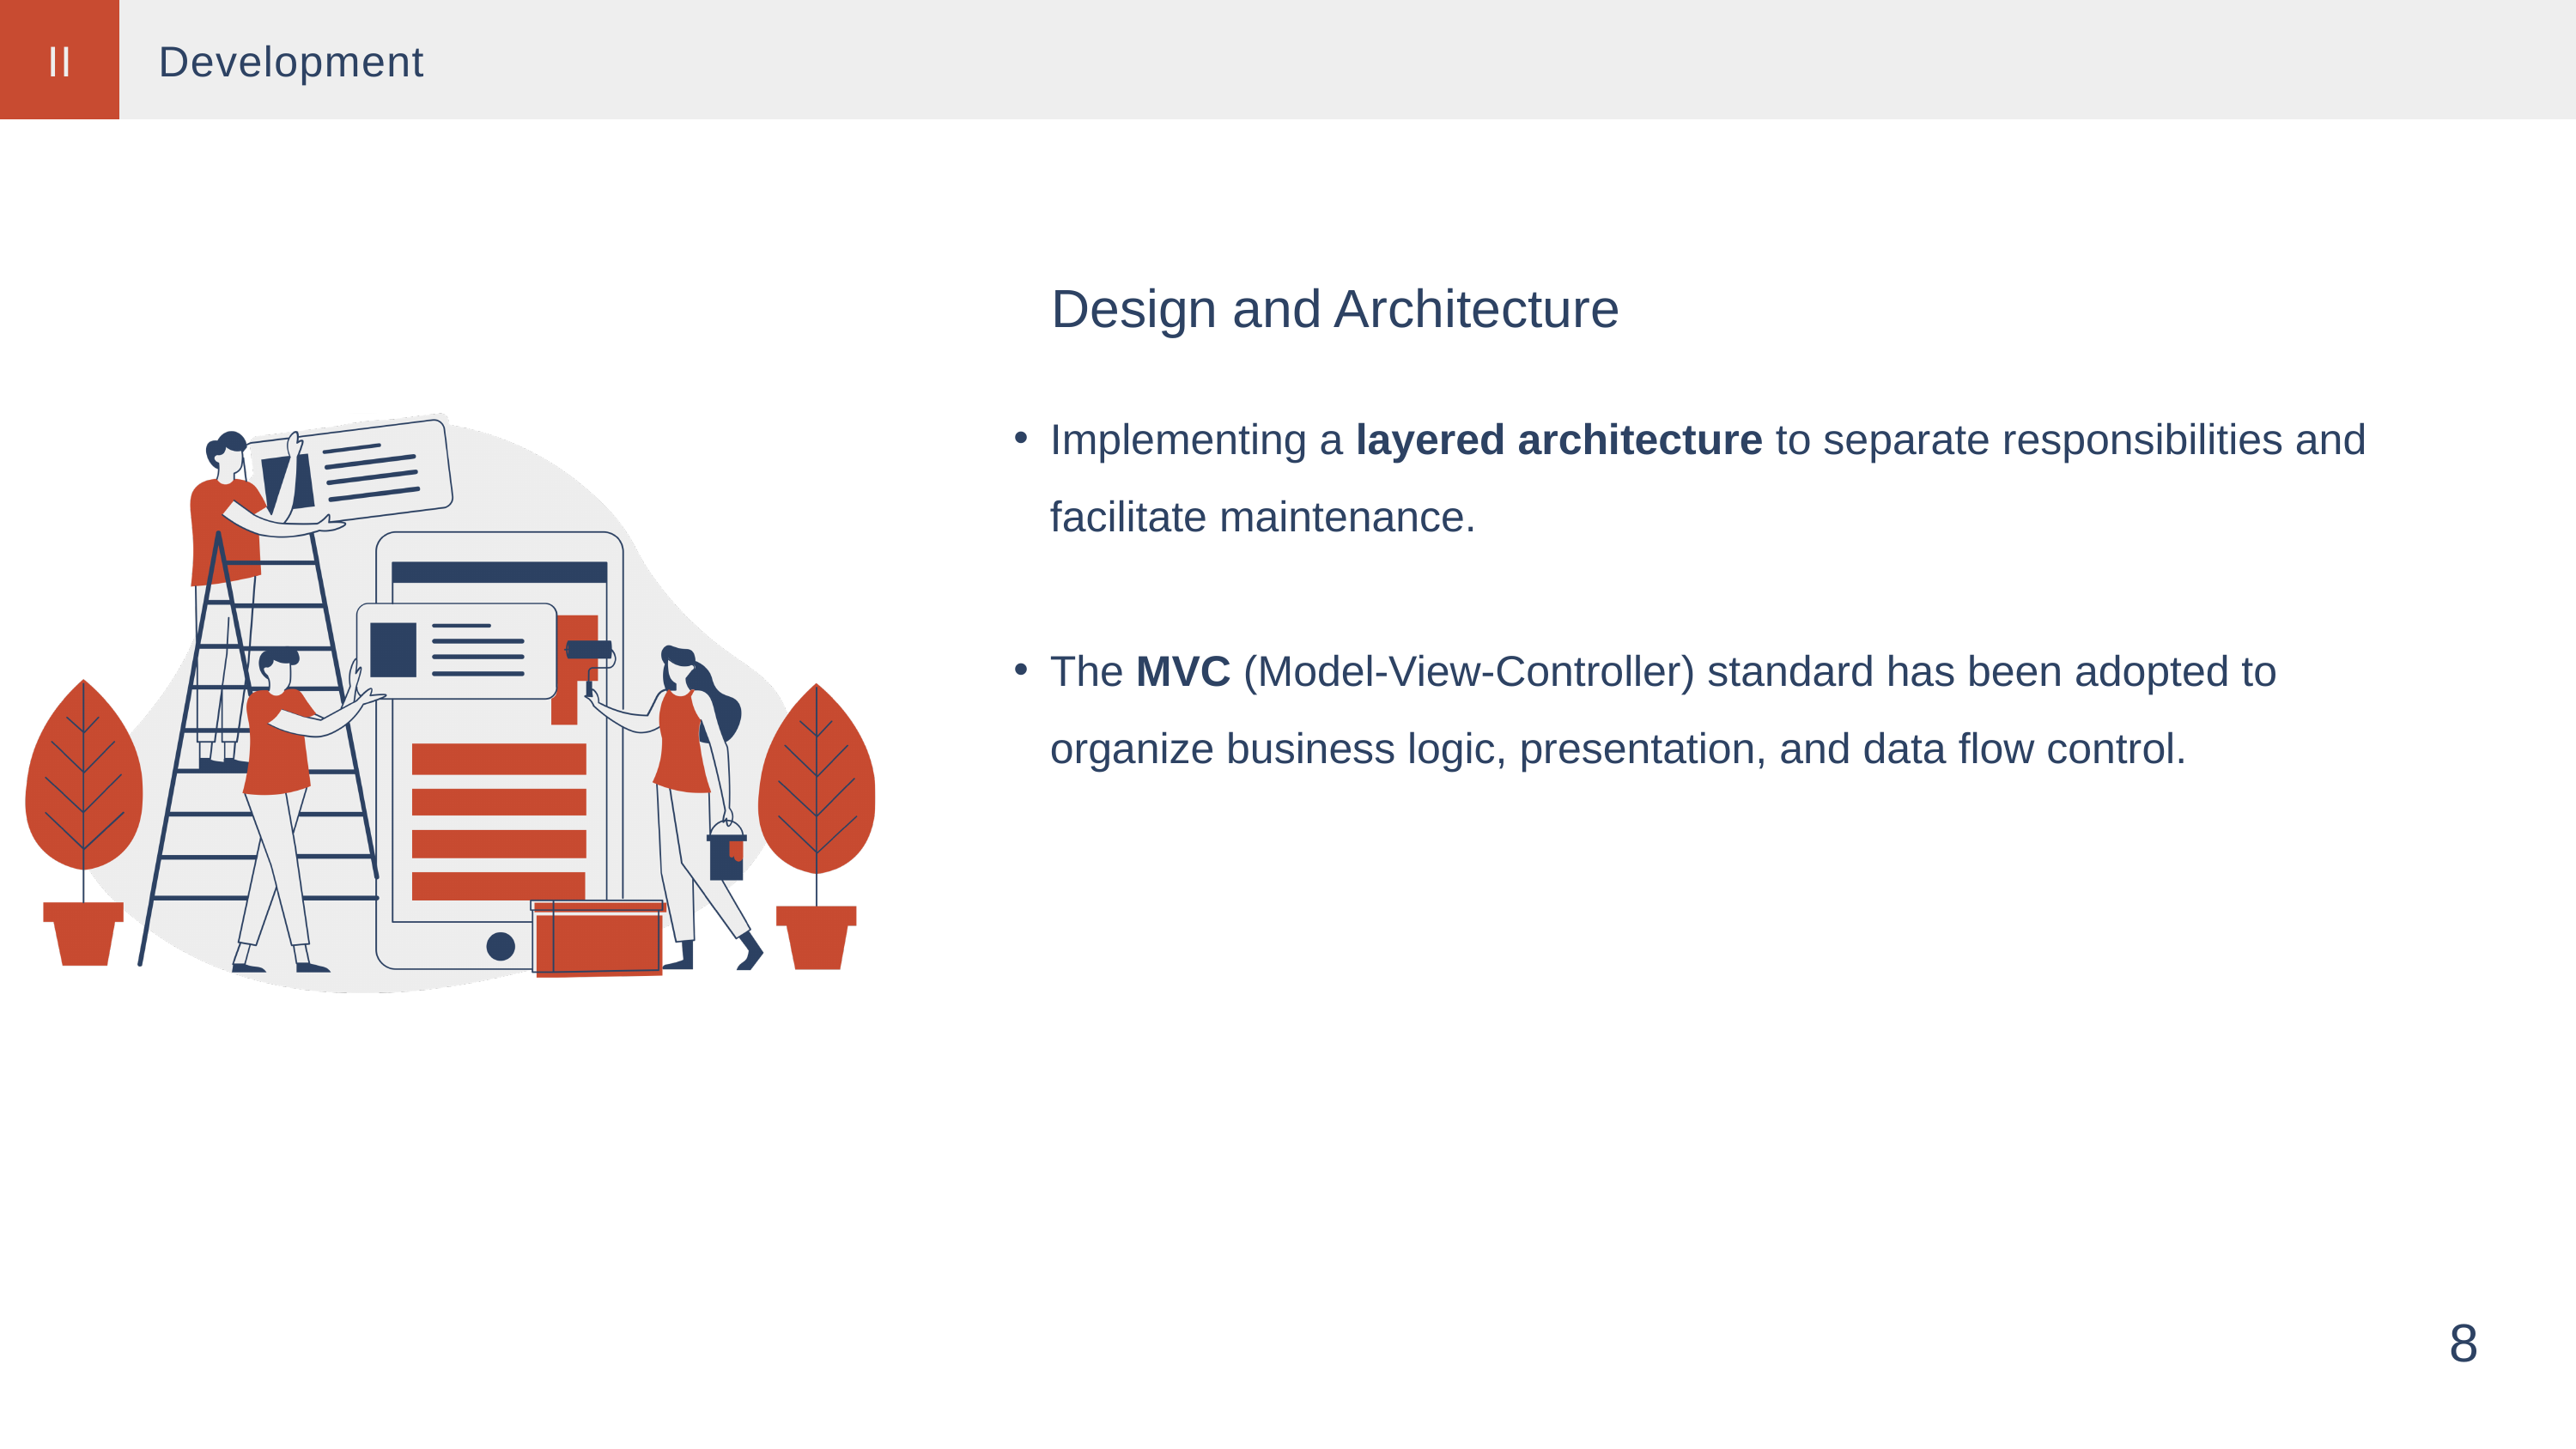

II
Development
Design and Architecture
Implementing a layered architecture to separate responsibilities and facilitate maintenance.

The MVC (Model-View-Controller) standard has been adopted to organize business logic, presentation, and data flow control.

8